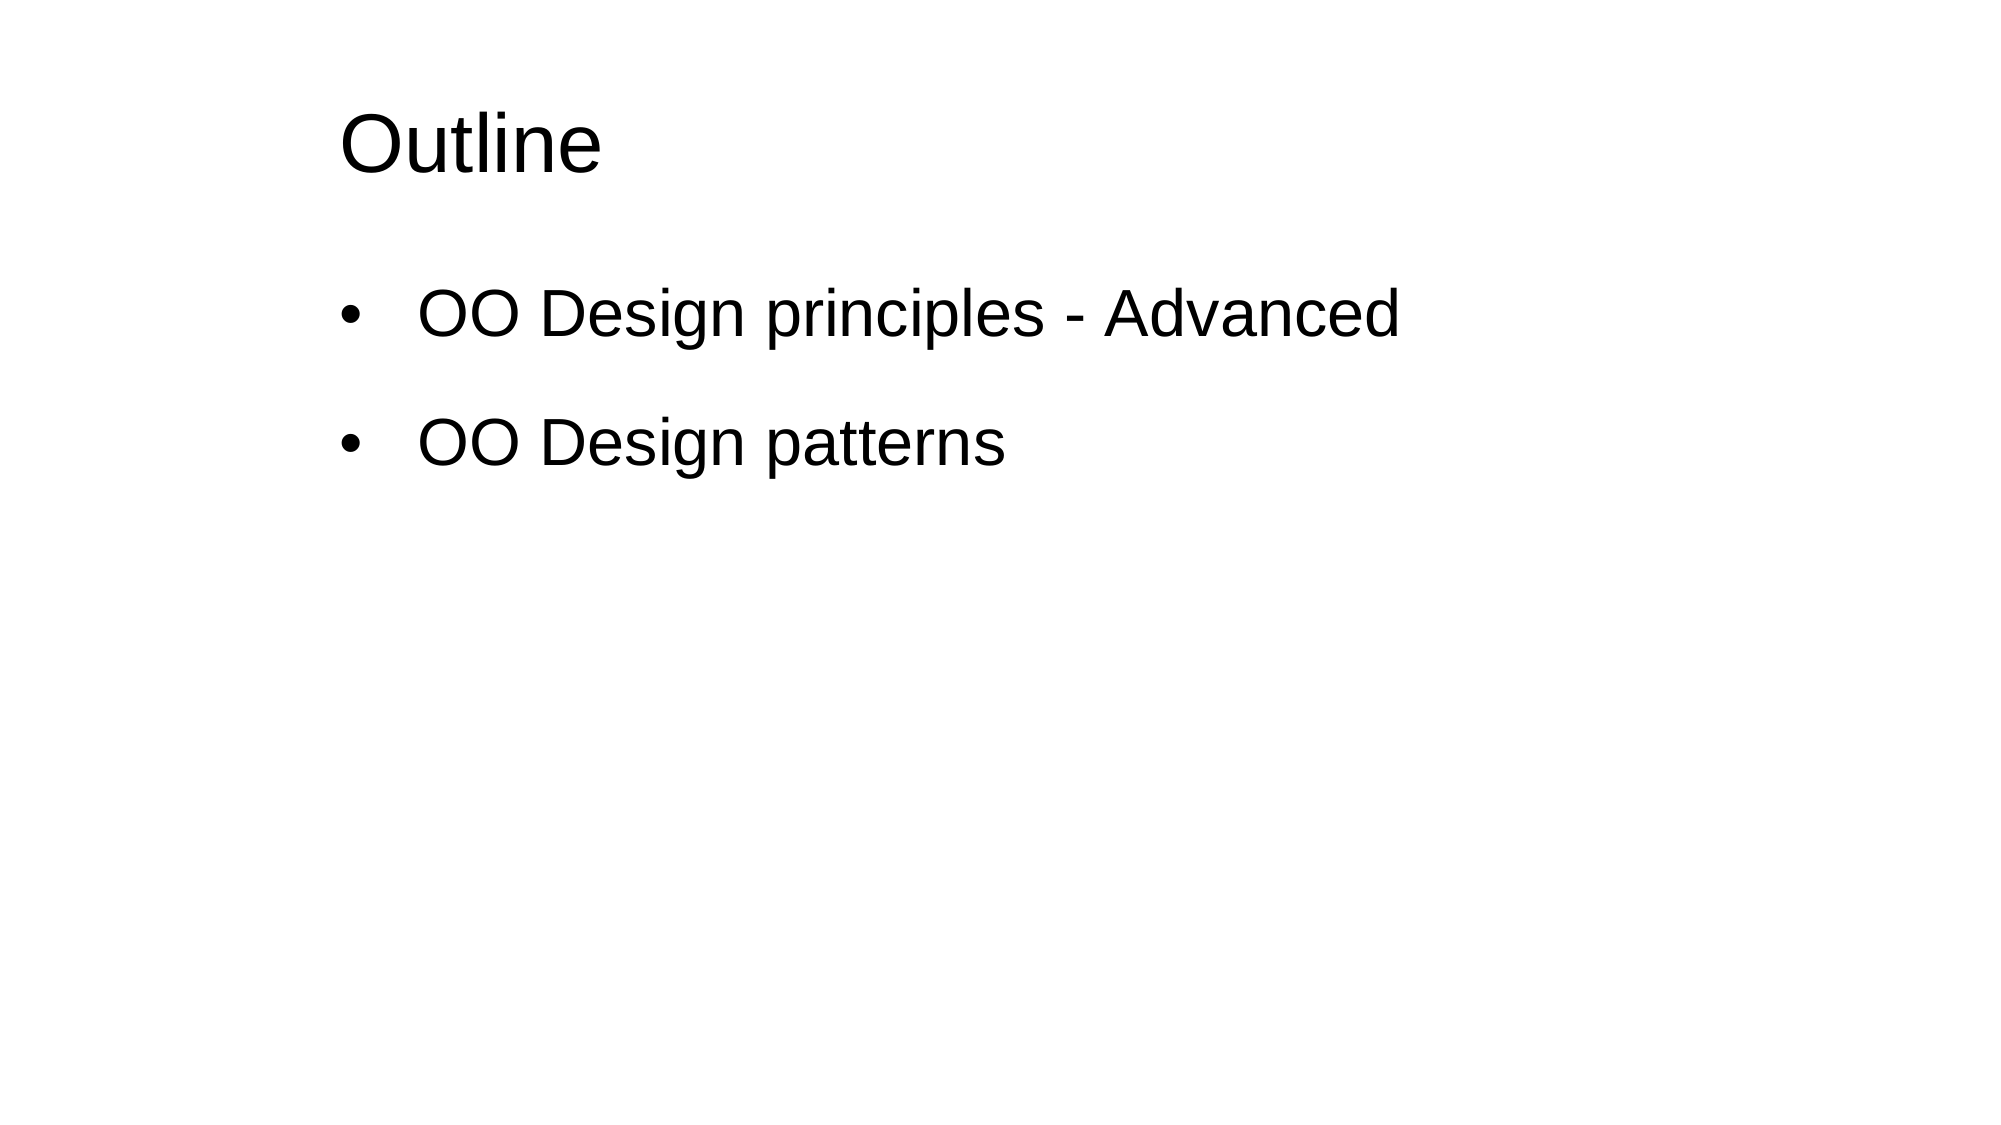

# Outline
• 	OO Design principles - Advanced
• 	OO Design patterns